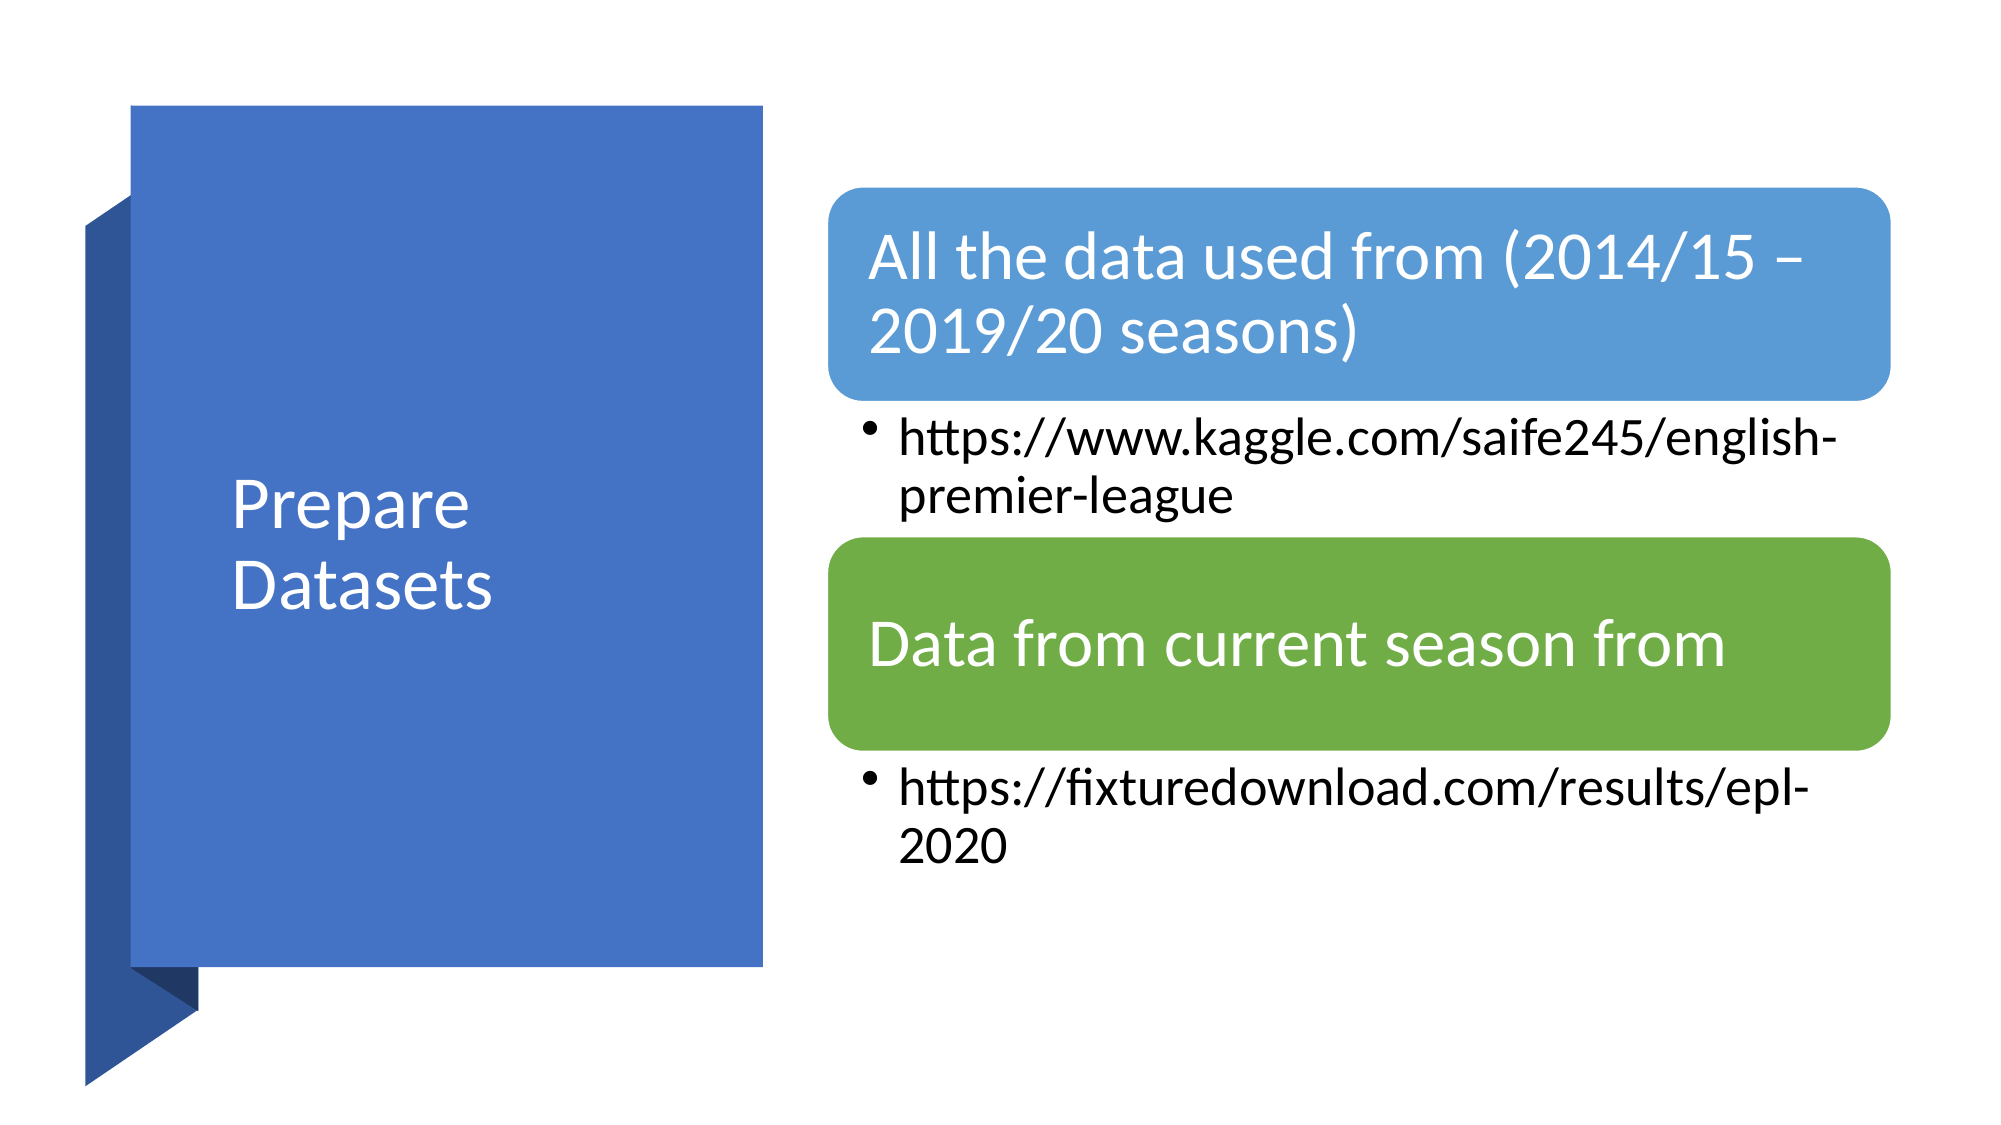

All the data used from (2014/15 – 2019/20 seasons)
https://www.kaggle.com/saife245/english-premier-league
Data from current season from
https://fixturedownload.com/results/epl-2020

# Prepare Datasets